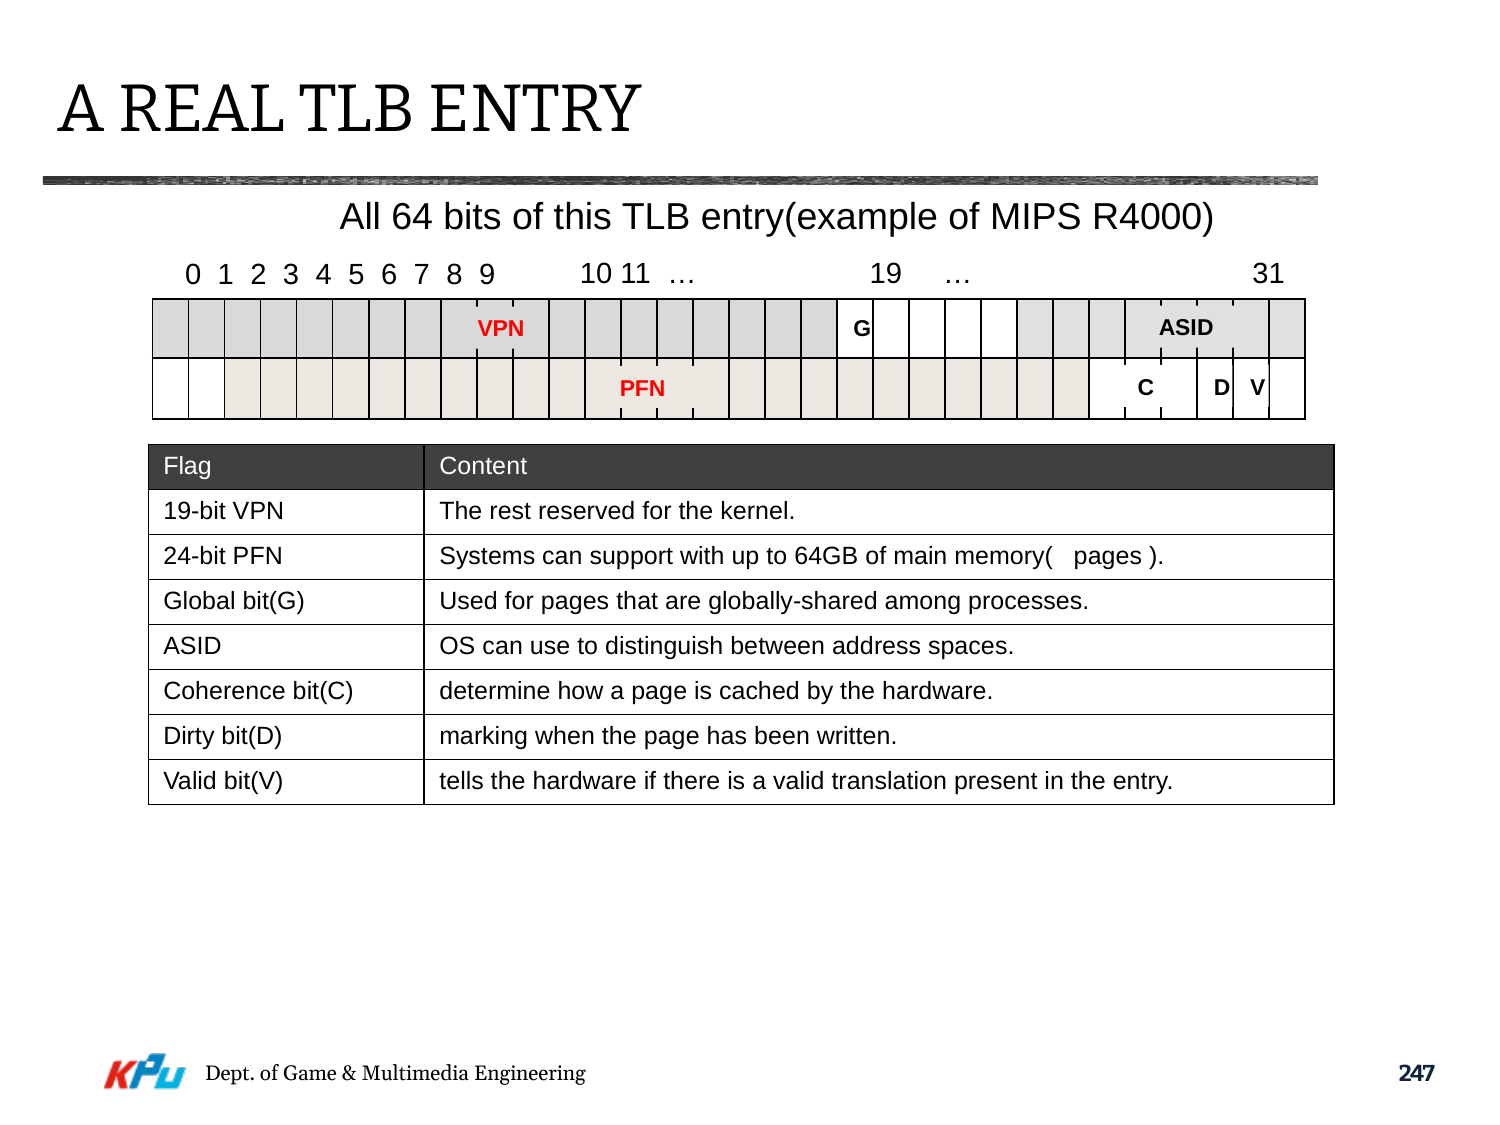

# A Real TLB Entry

All 64 bits of this TLB entry(example of MIPS R4000)

10 11  …                     19     …                                  31
0  1  2  3  4  5  6  7  8  9
|  |  |  |  |  |  |  |  |  |  |  |  |  |  |  |  |  |  |  |  |  |  |  |  |  |  |  |  |  |  |  |  |
| --- | --- | --- | --- | --- | --- | --- | --- | --- | --- | --- | --- | --- | --- | --- | --- | --- | --- | --- | --- | --- | --- | --- | --- | --- | --- | --- | --- | --- | --- | --- | --- |
ASID
VPN
G
|  |  |  |  |  |  |  |  |  |  |  |  |  |  |  |  |  |  |  |  |  |  |  |  |  |  |  |  |  |  |  |  |
| --- | --- | --- | --- | --- | --- | --- | --- | --- | --- | --- | --- | --- | --- | --- | --- | --- | --- | --- | --- | --- | --- | --- | --- | --- | --- | --- | --- | --- | --- | --- | --- |
V
 C
D
PFN
| Flag | Content |
| --- | --- |
| 19-bit VPN | The rest reserved for the kernel. |
| 24-bit PFN | Systems can support with up to 64GB of main memory( pages ). |
| Global bit(G) | Used for pages that are globally-shared among processes. |
| ASID | OS can use to distinguish between address spaces. |
| Coherence bit(C) | determine how a page is cached by the hardware. |
| Dirty bit(D) | marking when the page has been written. |
| Valid bit(V) | tells the hardware if there is a valid translation present in the entry. |
Dept. of Game & Multimedia Engineering
247